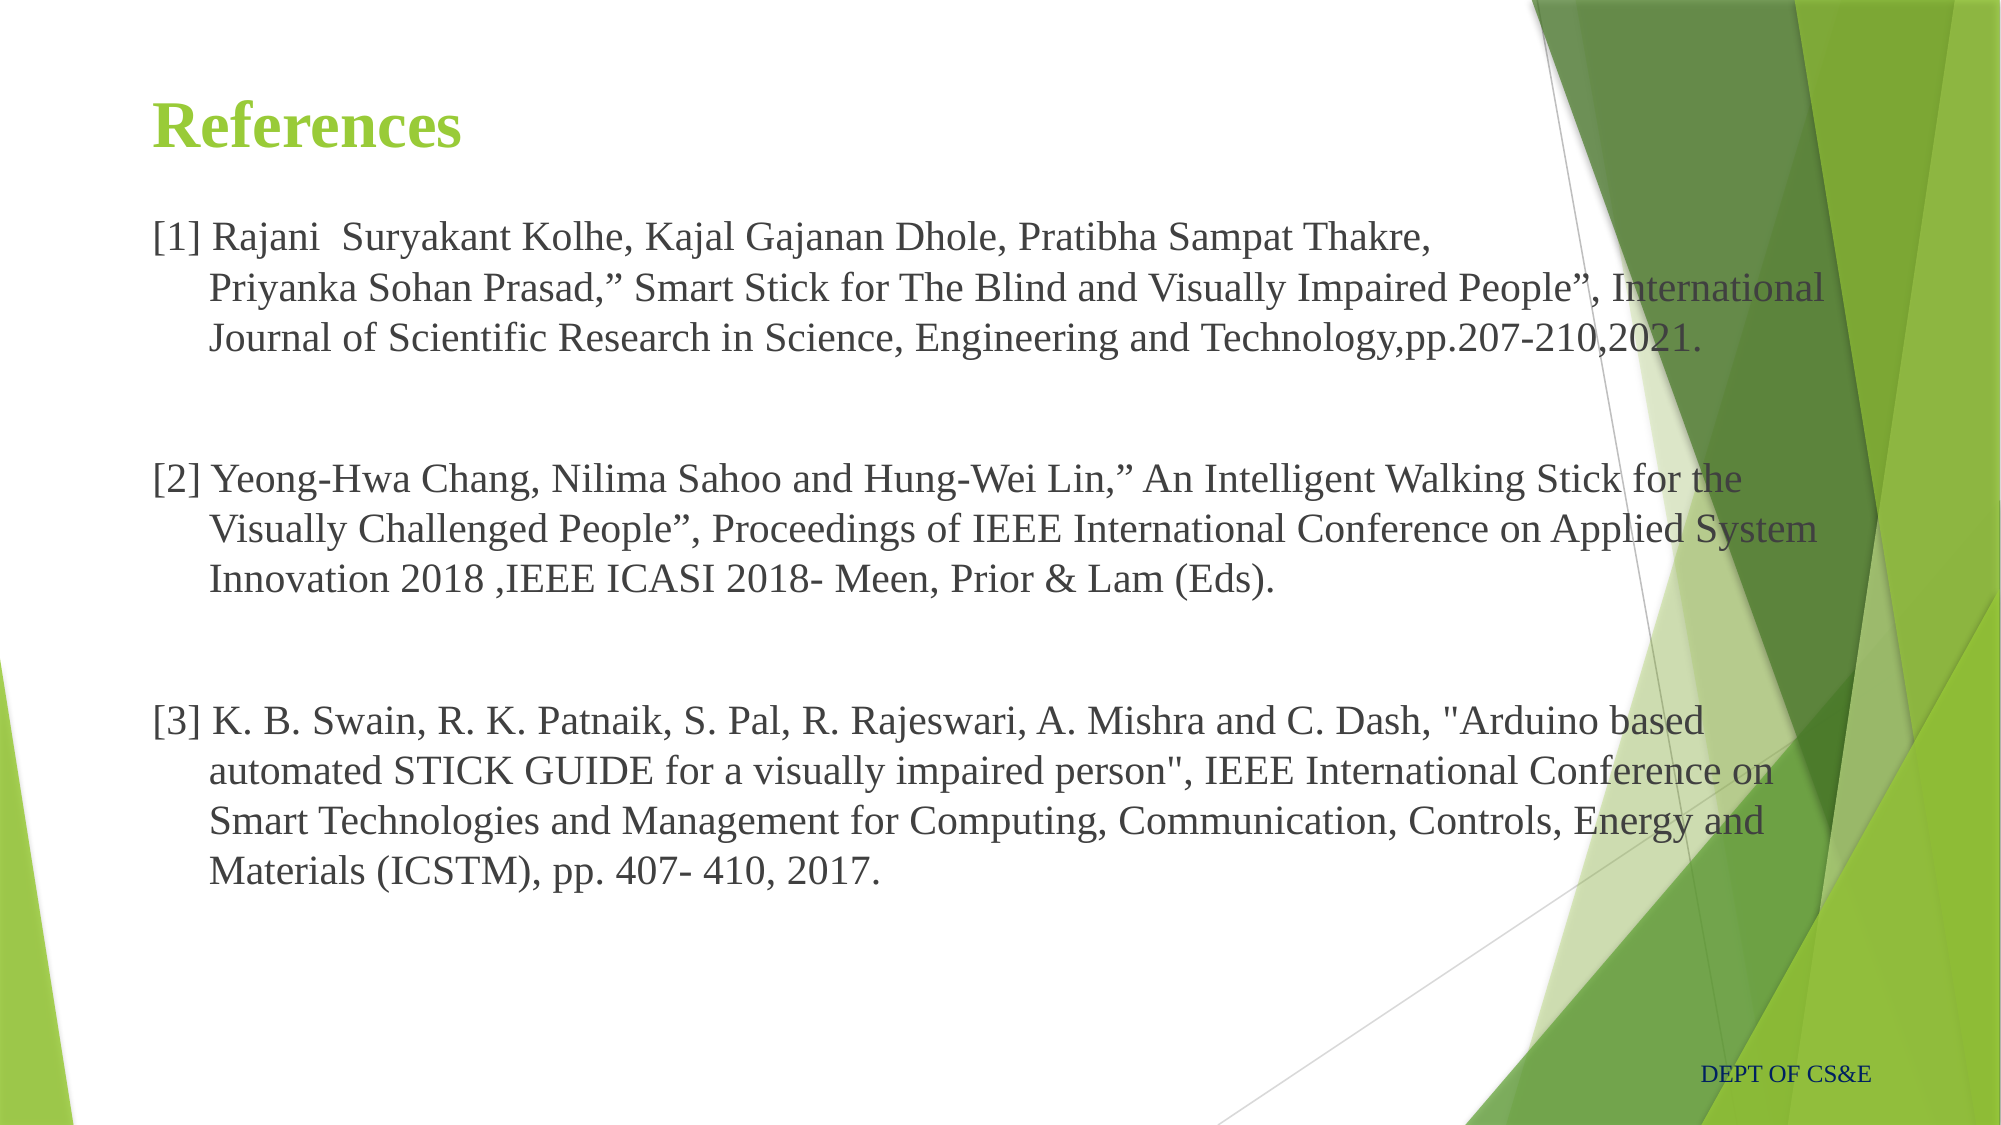

# References
[1] Rajani  Suryakant Kolhe, Kajal Gajanan Dhole, Pratibha Sampat Thakre, Priyanka Sohan Prasad,” Smart Stick for The Blind and Visually Impaired People”, International Journal of Scientific Research in Science, Engineering and Technology,pp.207-210,2021.

[2] Yeong-Hwa Chang, Nilima Sahoo and Hung-Wei Lin,” An Intelligent Walking Stick for the Visually Challenged People”, Proceedings of IEEE International Conference on Applied System Innovation 2018 ,IEEE ICASI 2018- Meen, Prior & Lam (Eds).

[3] K. B. Swain, R. K. Patnaik, S. Pal, R. Rajeswari, A. Mishra and C. Dash, "Arduino based automated STICK GUIDE for a visually impaired person", IEEE International Conference on Smart Technologies and Management for Computing, Communication, Controls, Energy and Materials (ICSTM), pp. 407- 410, 2017.

DEPT OF CS&E